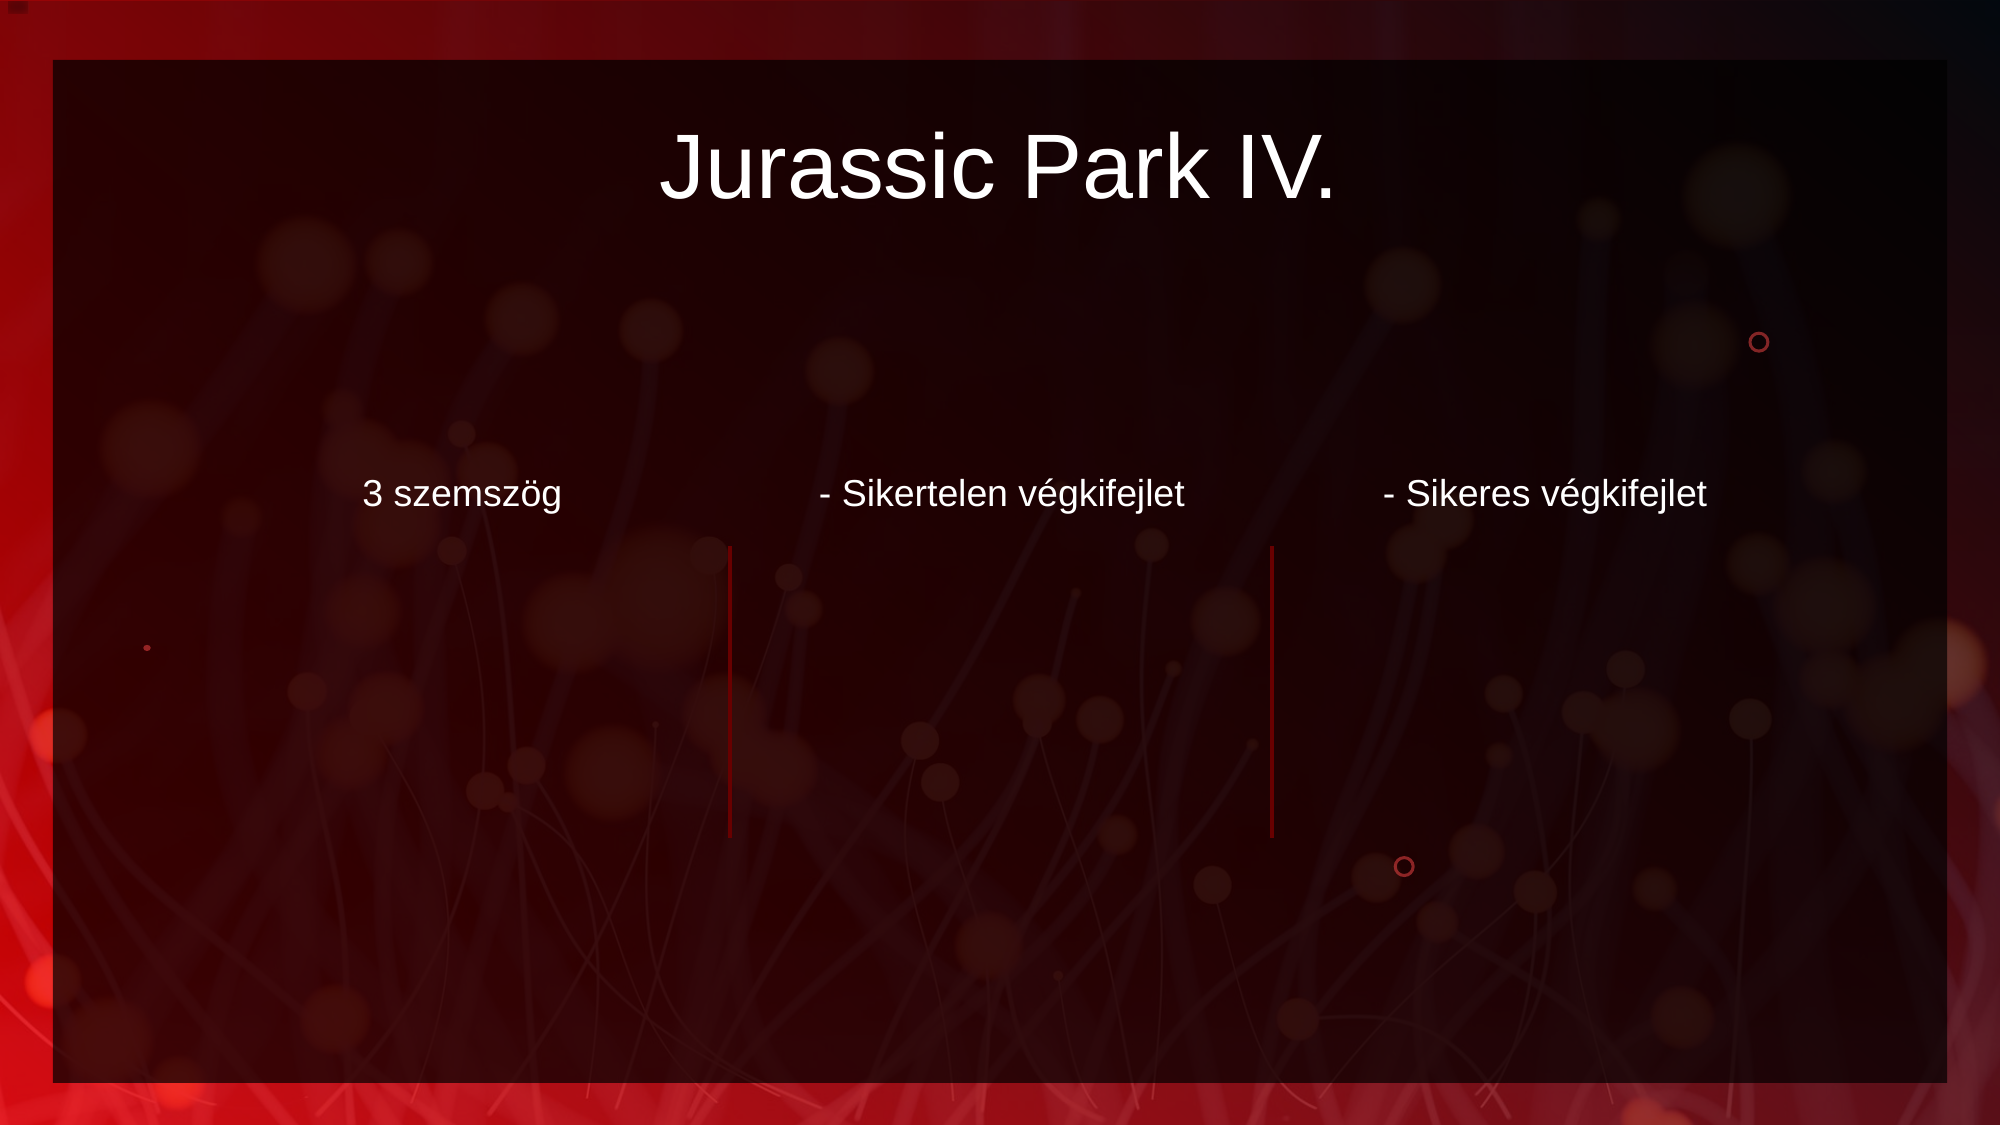

# Jurassic Park IV.
3 szemszög
- Sikertelen végkifejlet
- Sikeres végkifejlet